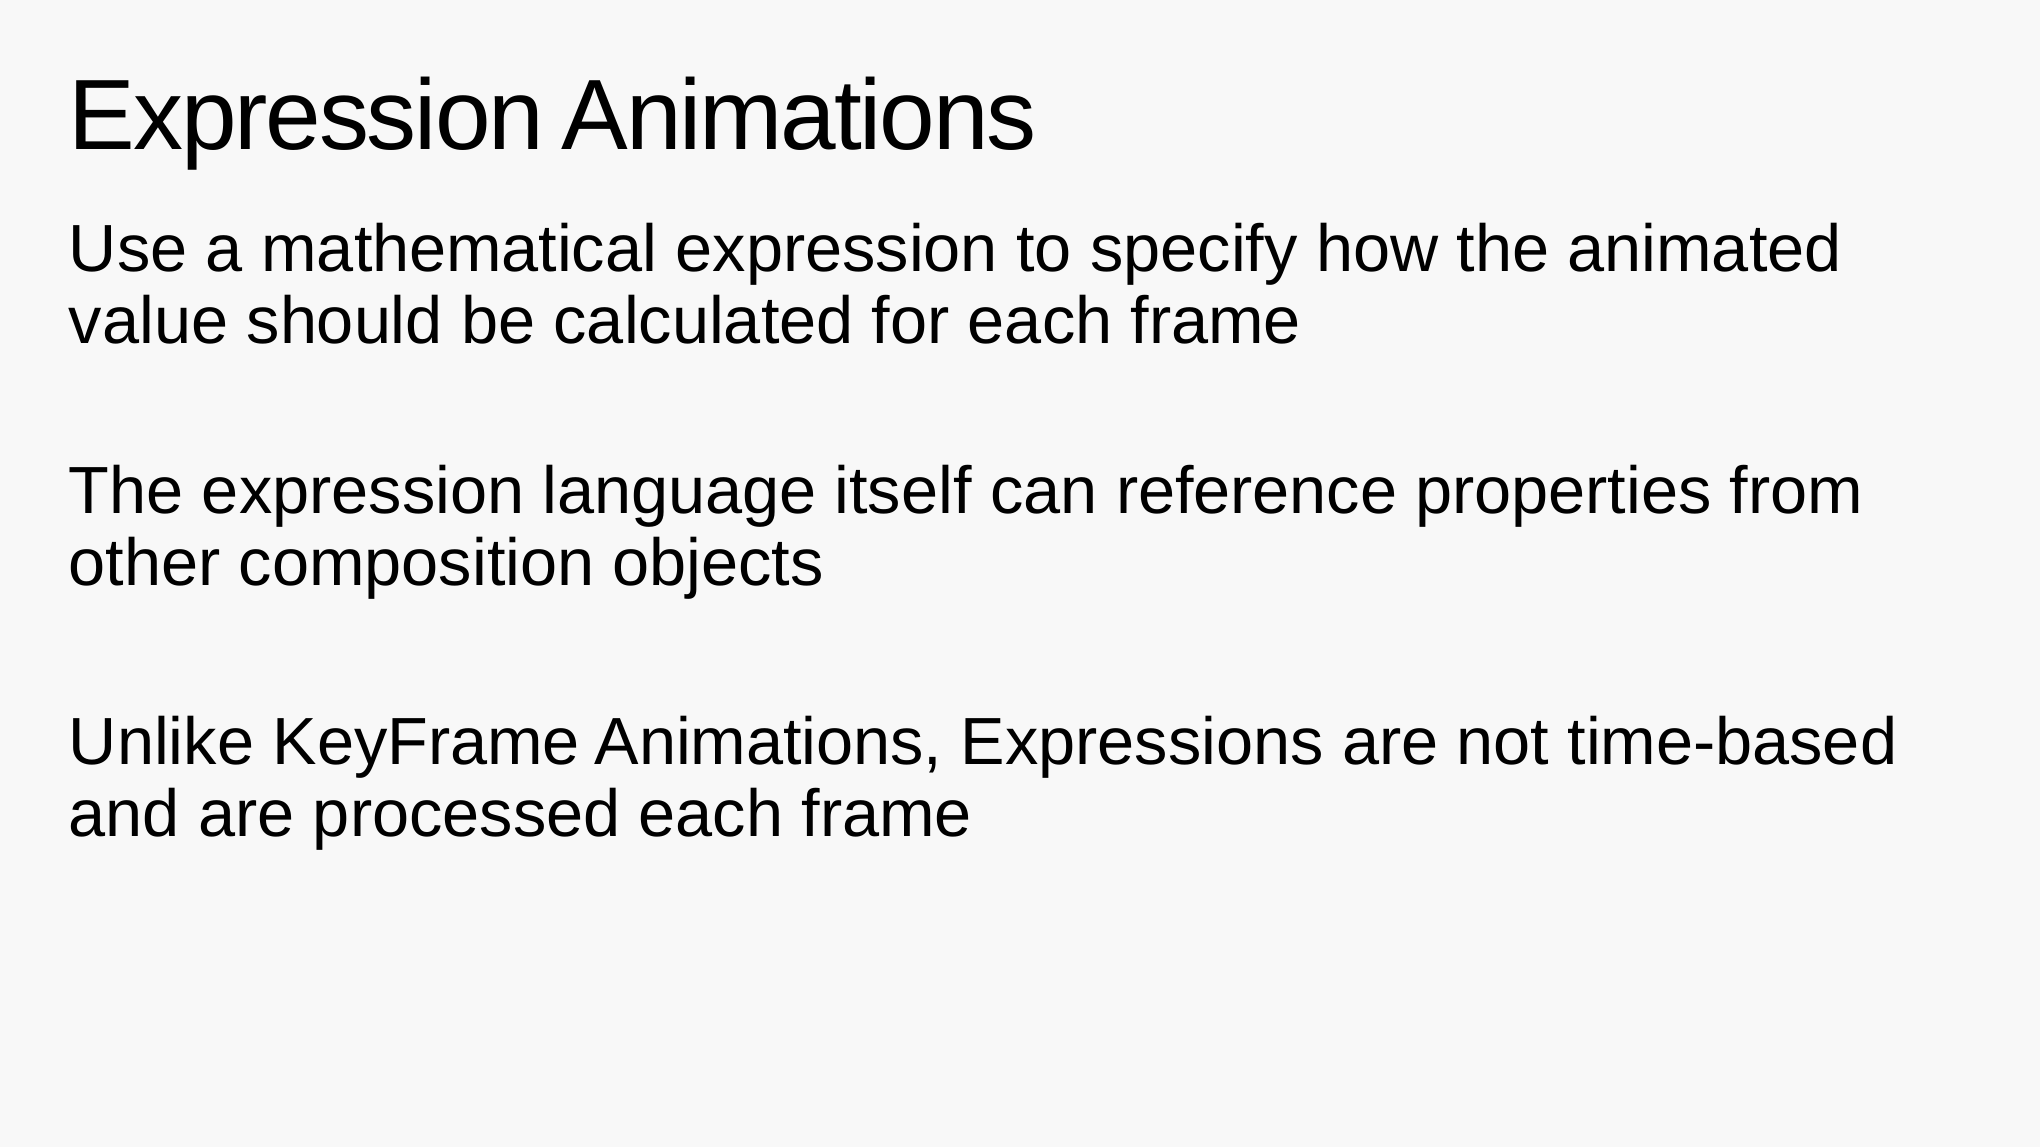

# Expression Animations
Use a mathematical expression to specify how the animated value should be calculated for each frame

The expression language itself can reference properties from other composition objects
Unlike KeyFrame Animations, Expressions are not time-based and are processed each frame